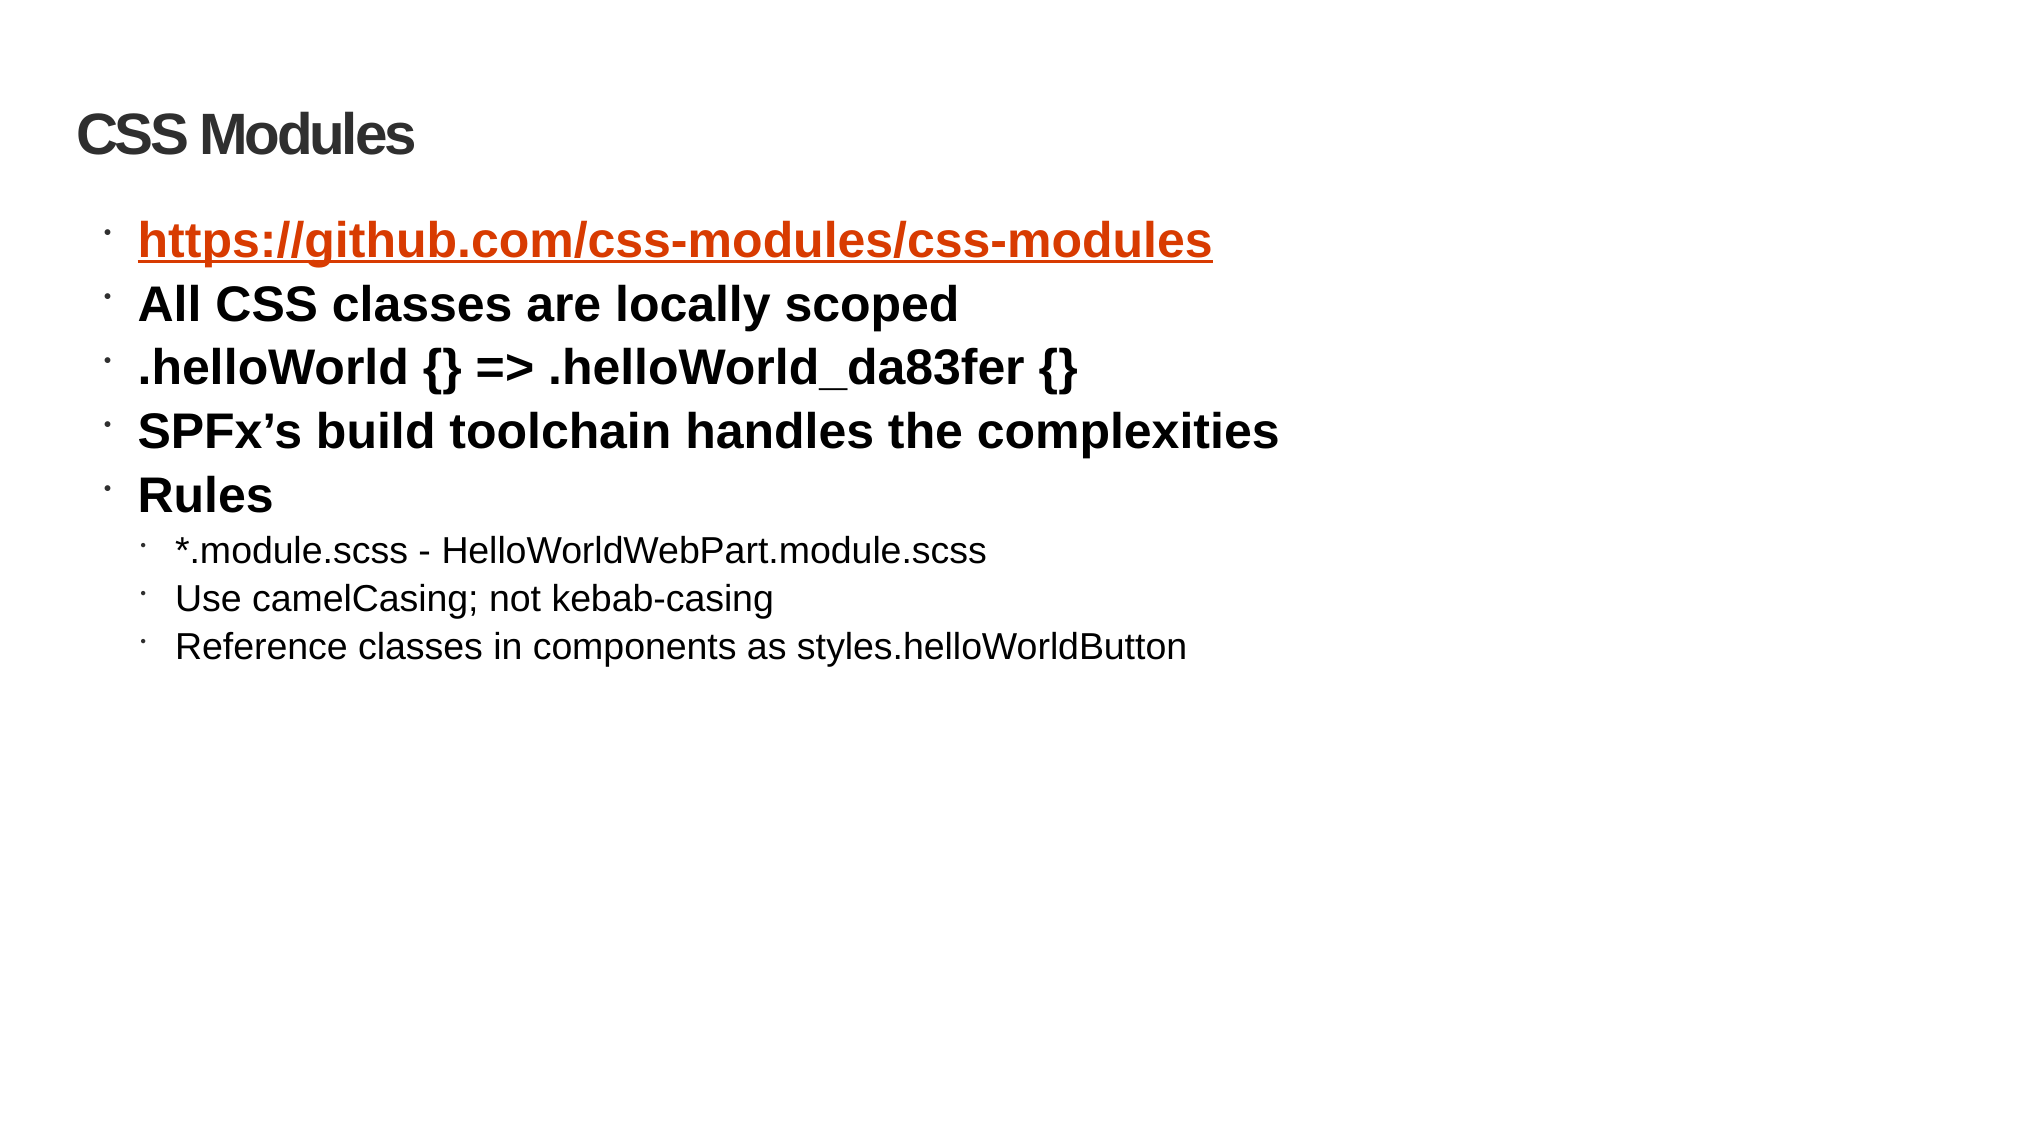

# CSS Modules
https://github.com/css-modules/css-modules
All CSS classes are locally scoped
.helloWorld {} => .helloWorld_da83fer {}
SPFx’s build toolchain handles the complexities
Rules
*.module.scss - HelloWorldWebPart.module.scss
Use camelCasing; not kebab-casing
Reference classes in components as styles.helloWorldButton